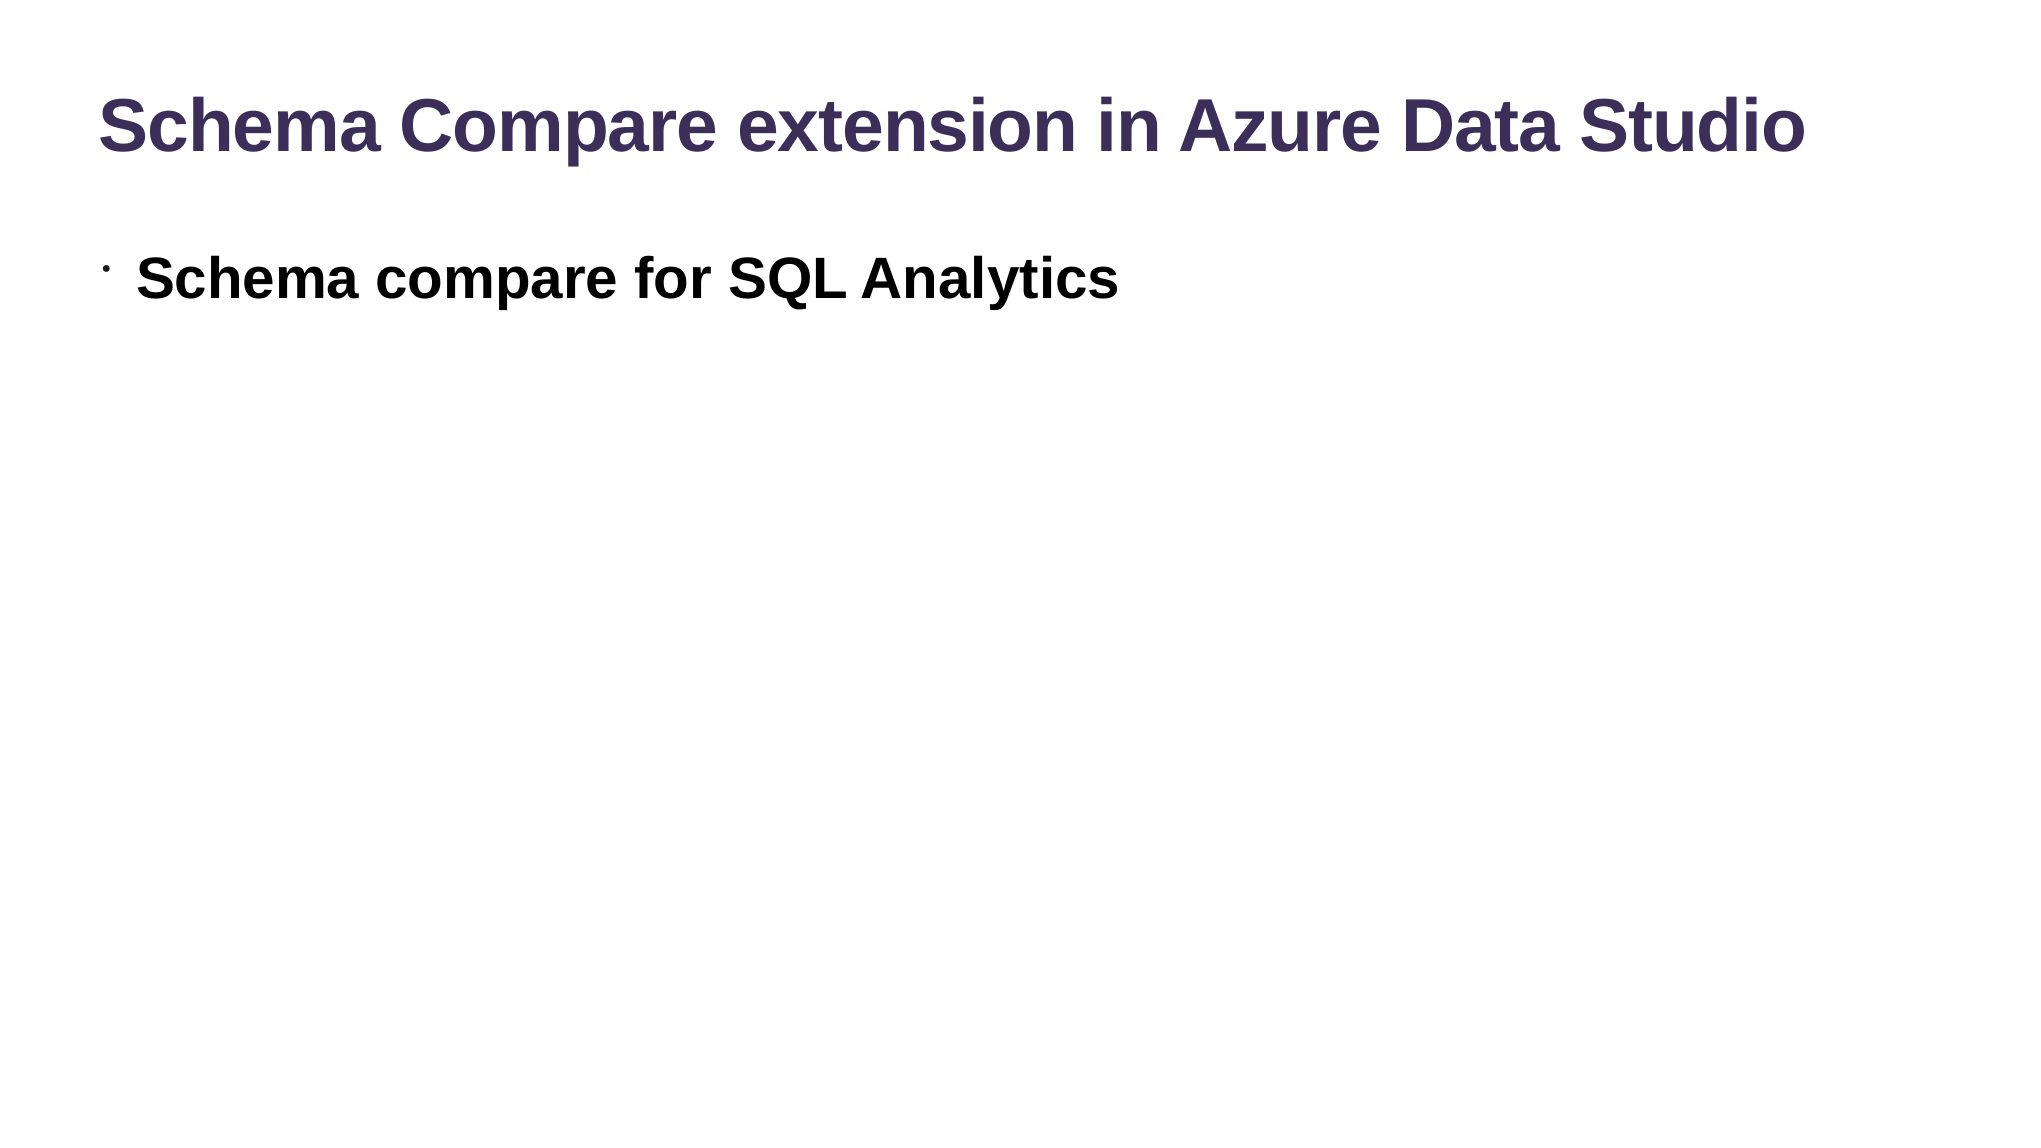

# Schema Compare extension in Azure Data Studio
Schema compare for SQL Analytics